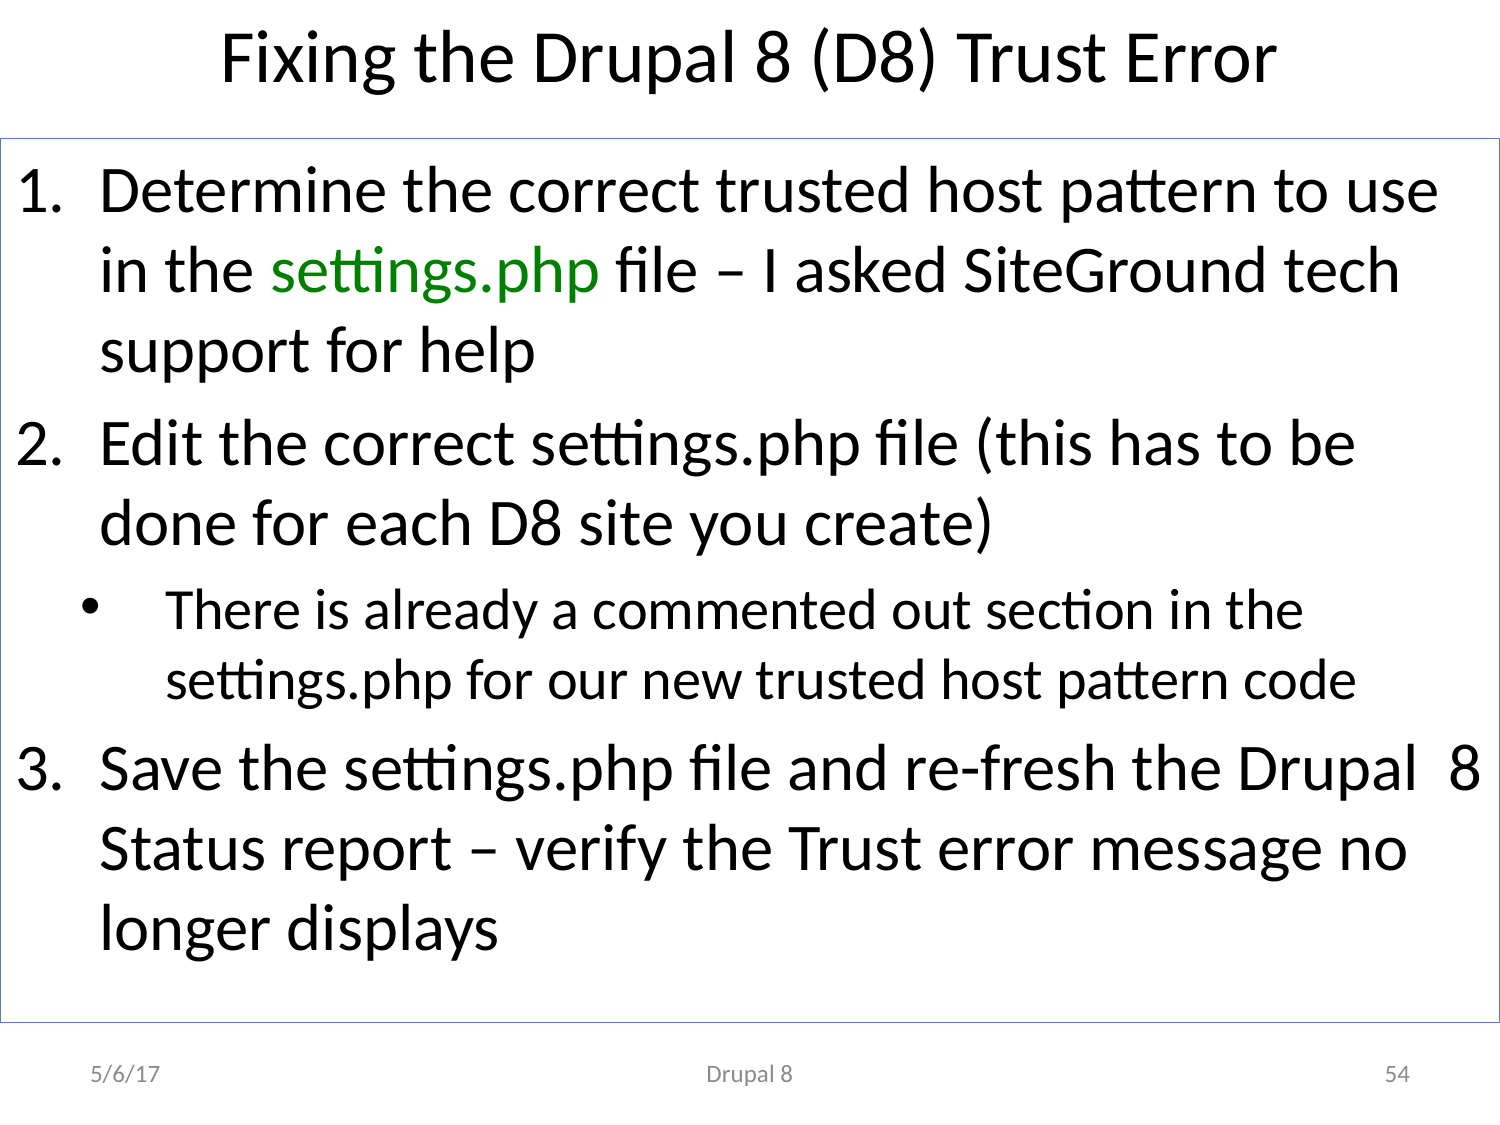

# Fixing the Drupal 8 (D8) Trust Error
Determine the correct trusted host pattern to use in the settings.php file – I asked SiteGround tech support for help
Edit the correct settings.php file (this has to be done for each D8 site you create)
There is already a commented out section in the settings.php for our new trusted host pattern code
Save the settings.php file and re-fresh the Drupal  8 Status report – verify the Trust error message no longer displays
5/6/17
Drupal 8
54